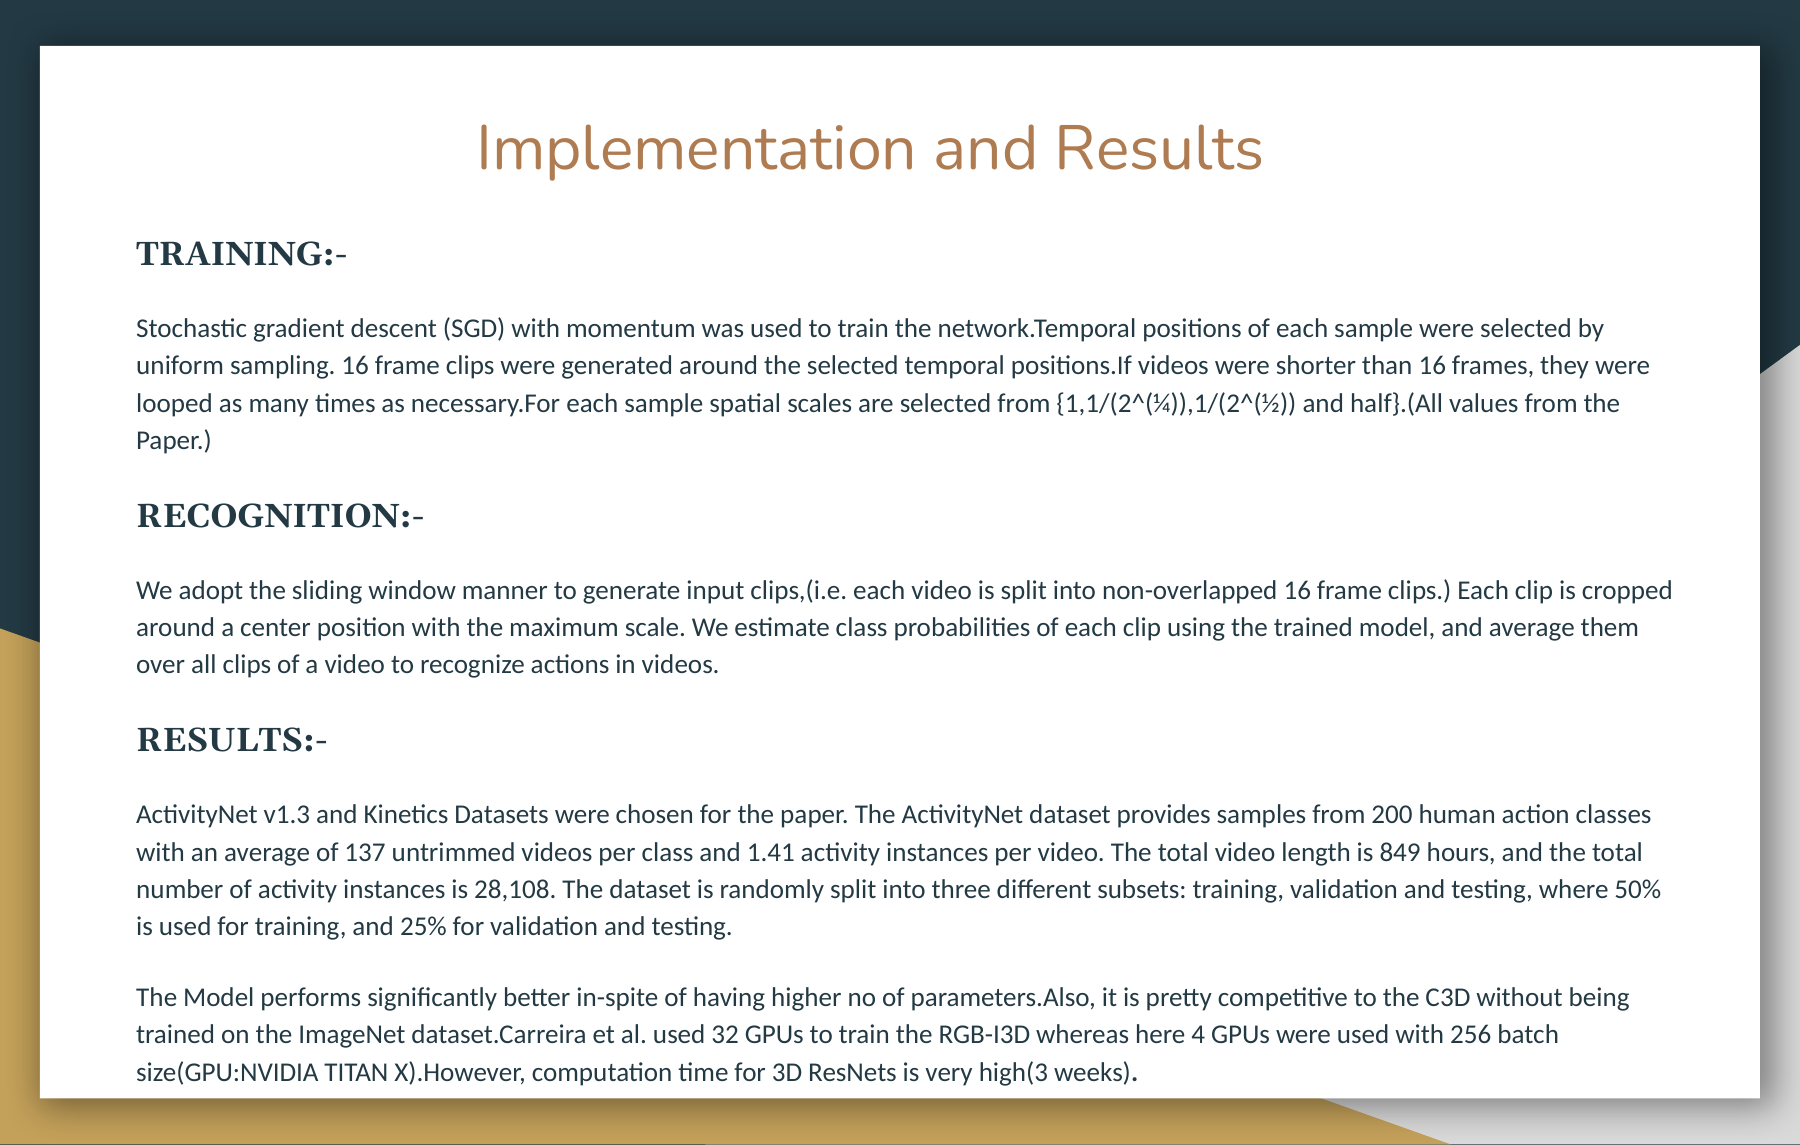

# Implementation and Results
TRAINING:-
Stochastic gradient descent (SGD) with momentum was used to train the network.Temporal positions of each sample were selected by uniform sampling. 16 frame clips were generated around the selected temporal positions.If videos were shorter than 16 frames, they were looped as many times as necessary.For each sample spatial scales are selected from {1,1/(2^(¼)),1/(2^(½)) and half}.(All values from the Paper.)
RECOGNITION:-
We adopt the sliding window manner to generate input clips,(i.e. each video is split into non-overlapped 16 frame clips.) Each clip is cropped around a center position with the maximum scale. We estimate class probabilities of each clip using the trained model, and average them over all clips of a video to recognize actions in videos.
RESULTS:-
ActivityNet v1.3 and Kinetics Datasets were chosen for the paper. The ActivityNet dataset provides samples from 200 human action classes with an average of 137 untrimmed videos per class and 1.41 activity instances per video. The total video length is 849 hours, and the total number of activity instances is 28,108. The dataset is randomly split into three different subsets: training, validation and testing, where 50% is used for training, and 25% for validation and testing.
The Model performs significantly better in-spite of having higher no of parameters.Also, it is pretty competitive to the C3D without being trained on the ImageNet dataset.Carreira et al. used 32 GPUs to train the RGB-I3D whereas here 4 GPUs were used with 256 batch size(GPU:NVIDIA TITAN X).However, computation time for 3D ResNets is very high(3 weeks).